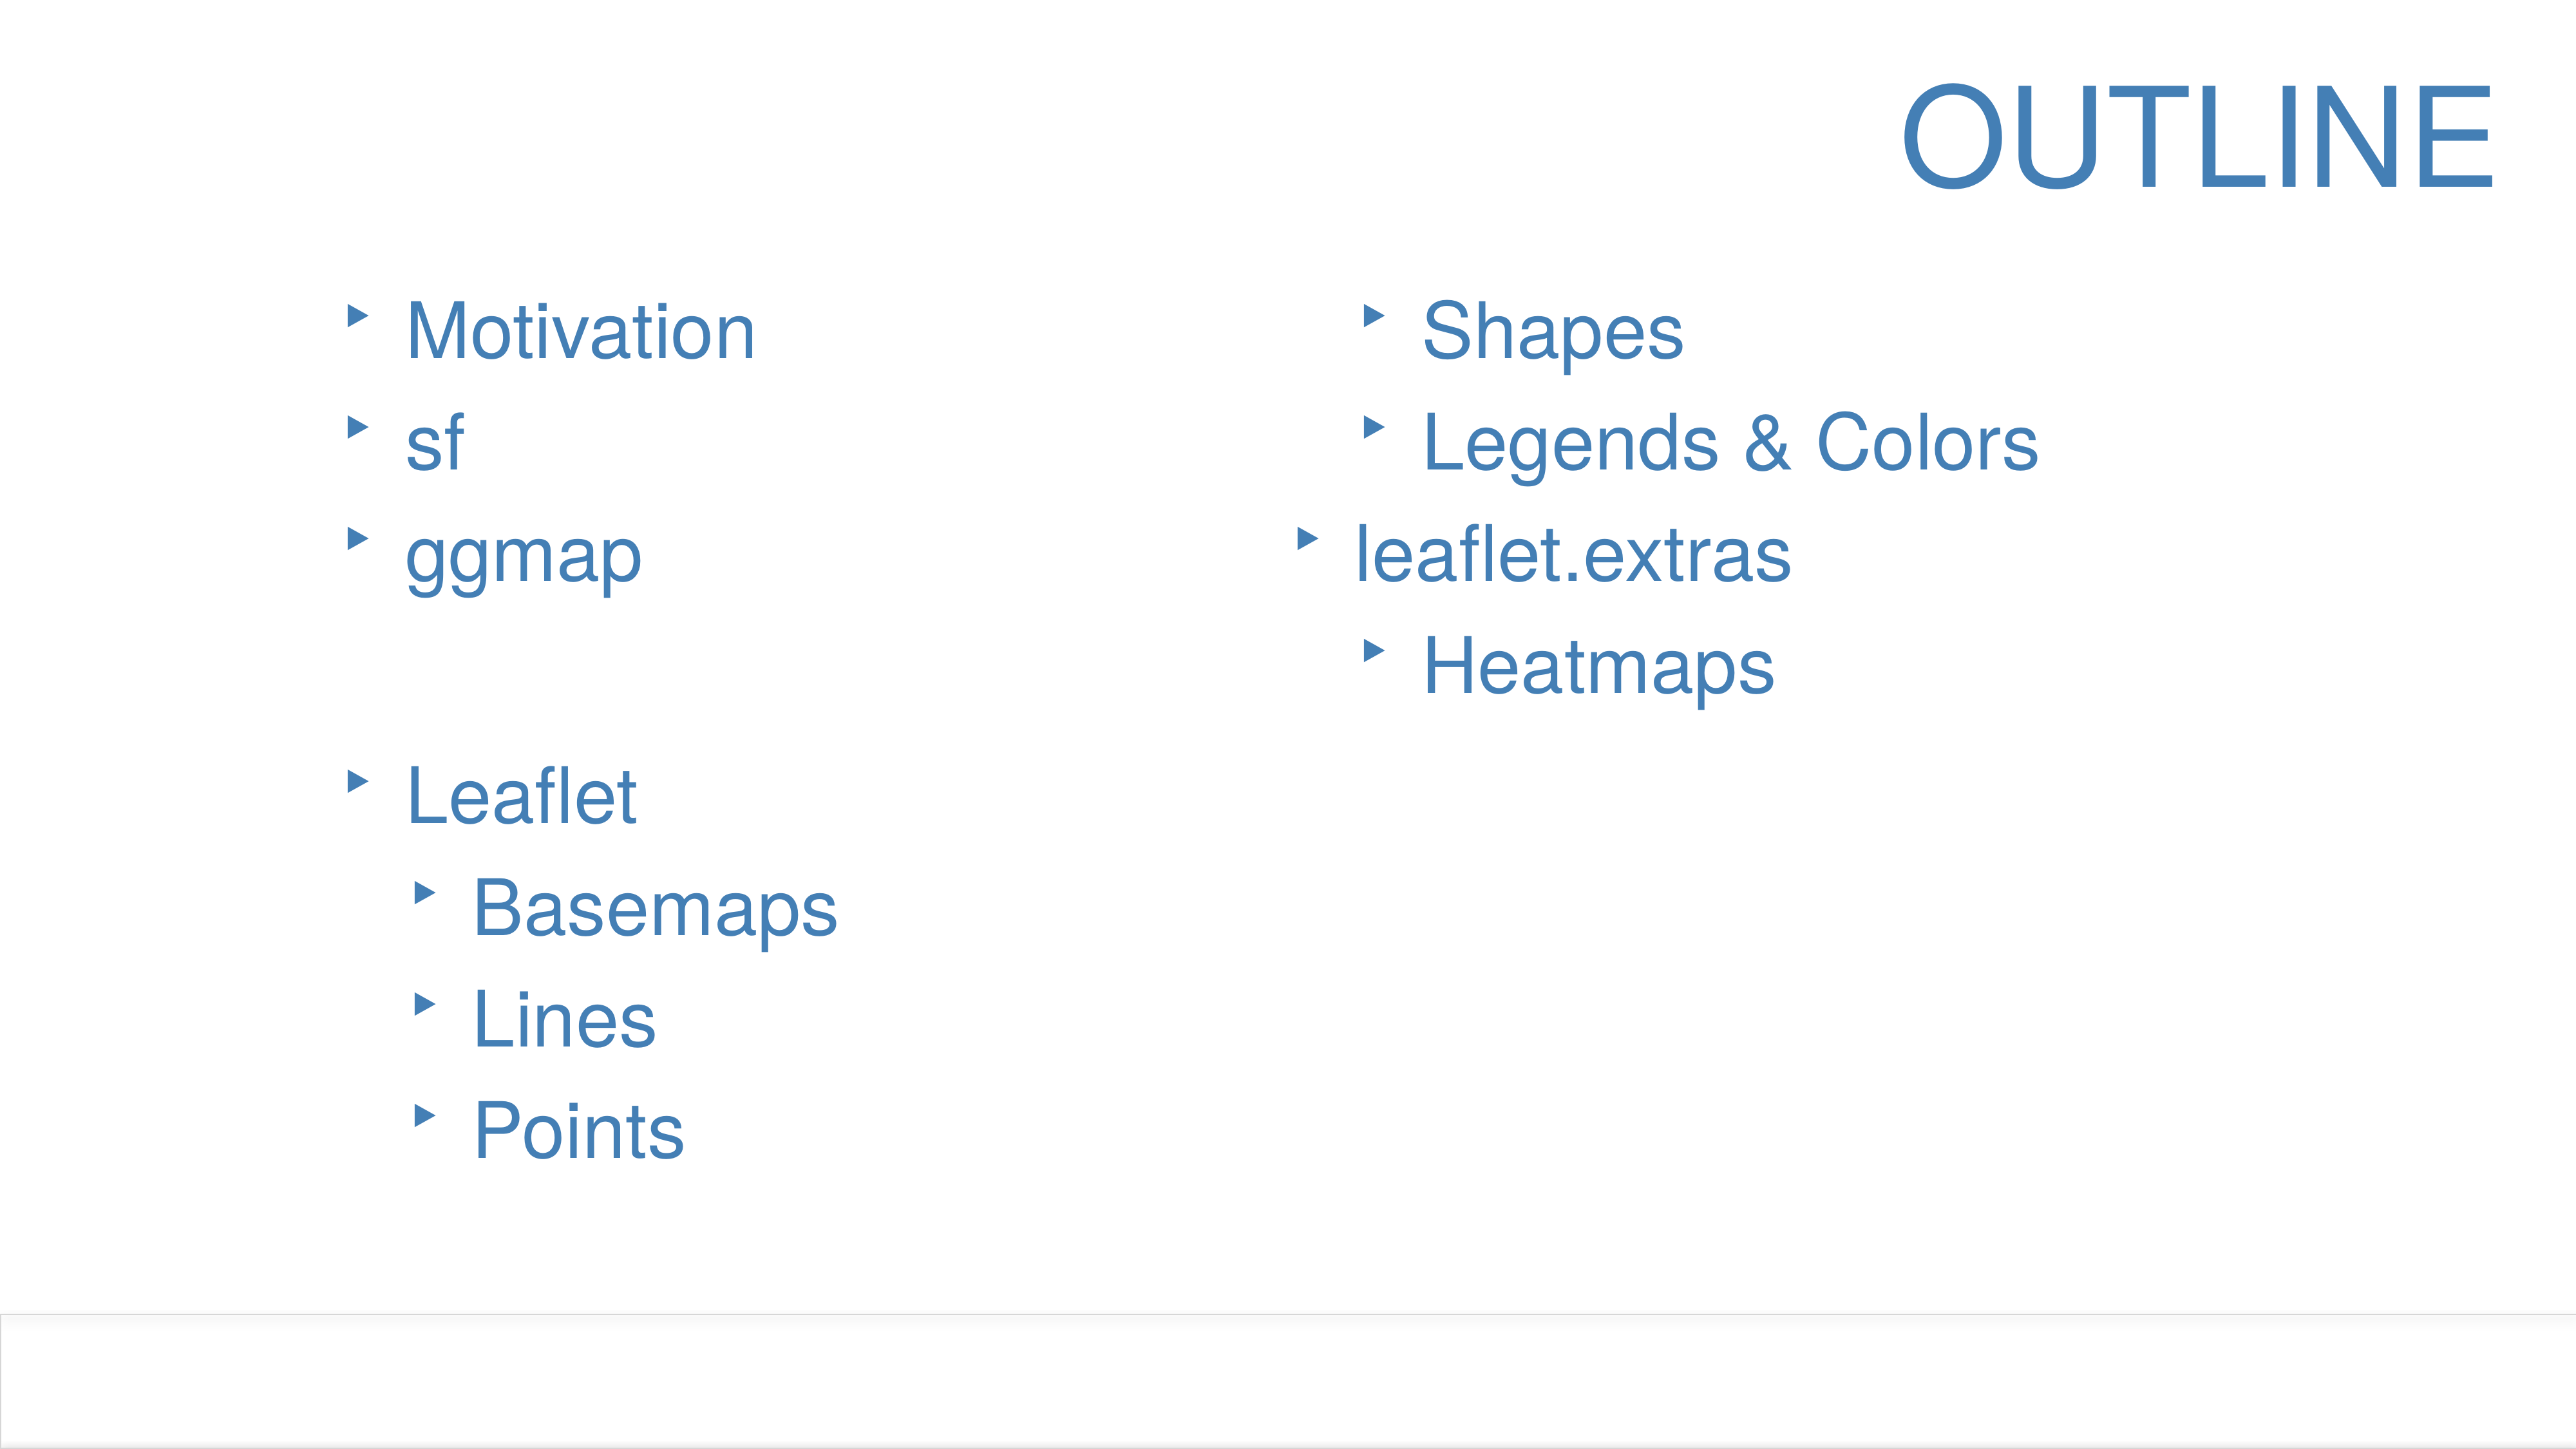

Motivation
sf
ggmap

Leaflet
Basemaps
Lines
Points
Shapes
Legends & Colors
leaflet.extras
Heatmaps